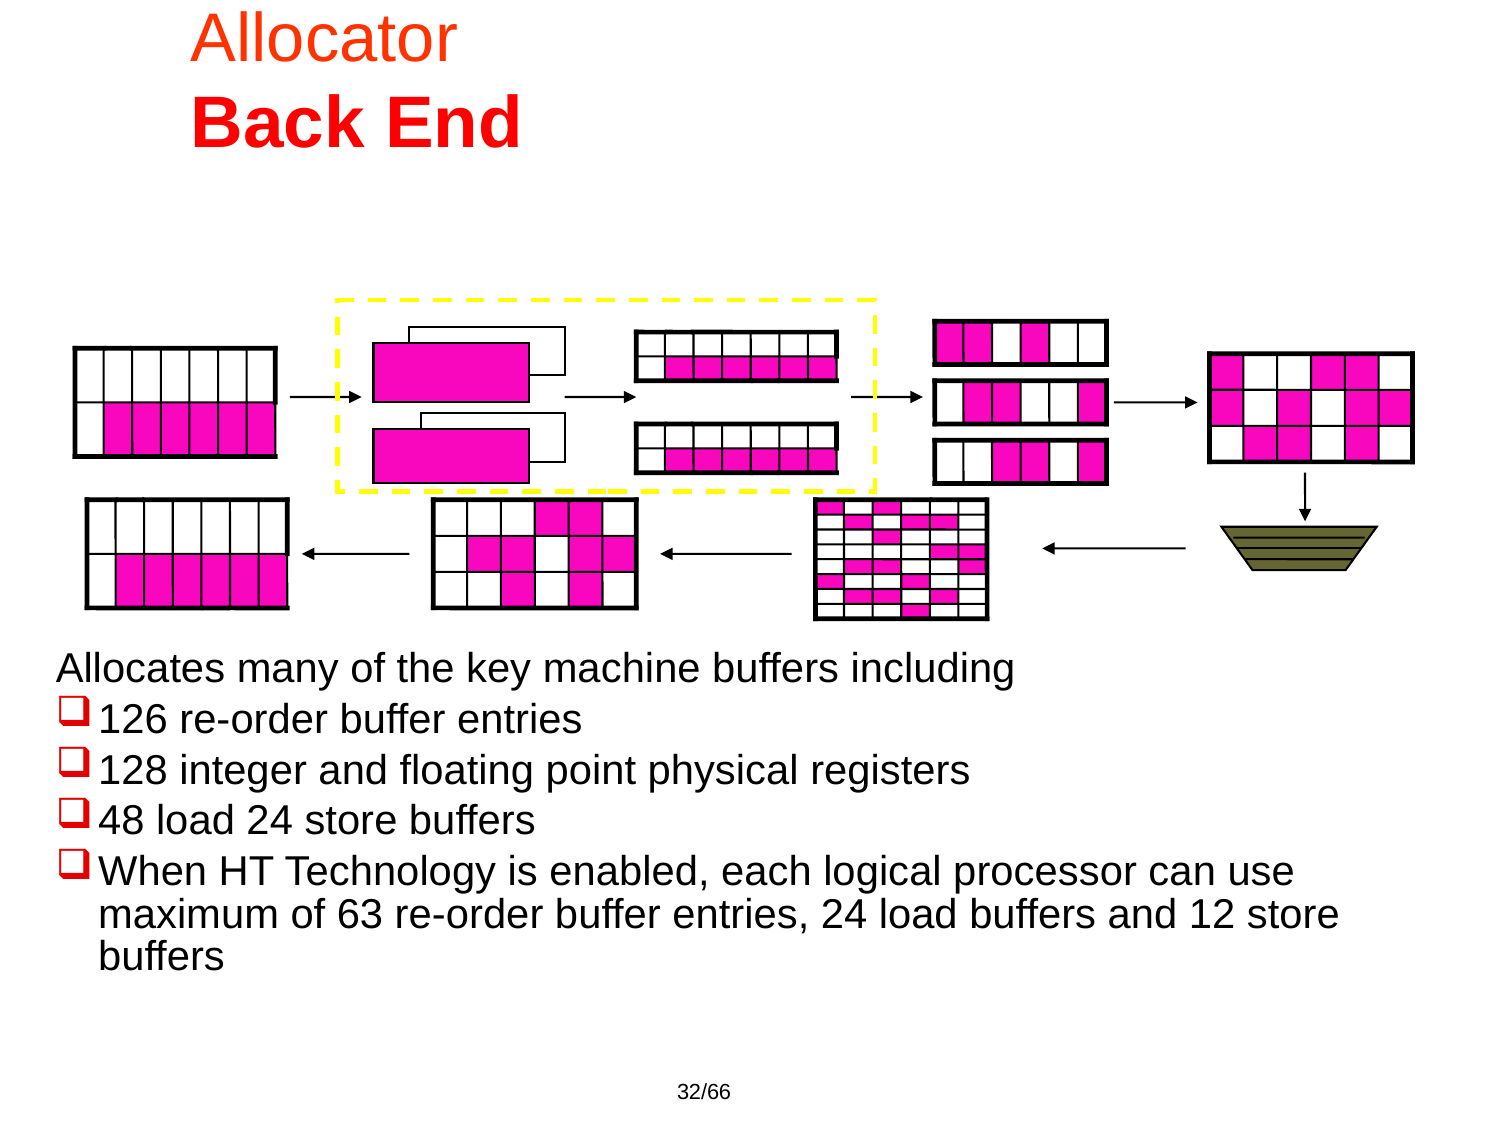

# Allocator Back End

Allocates many of the key machine buffers including
126 re-order buffer entries
128 integer and floating point physical registers
48 load 24 store buffers
When HT Technology is enabled, each logical processor can use maximum of 63 re-order buffer entries, 24 load buffers and 12 store buffers